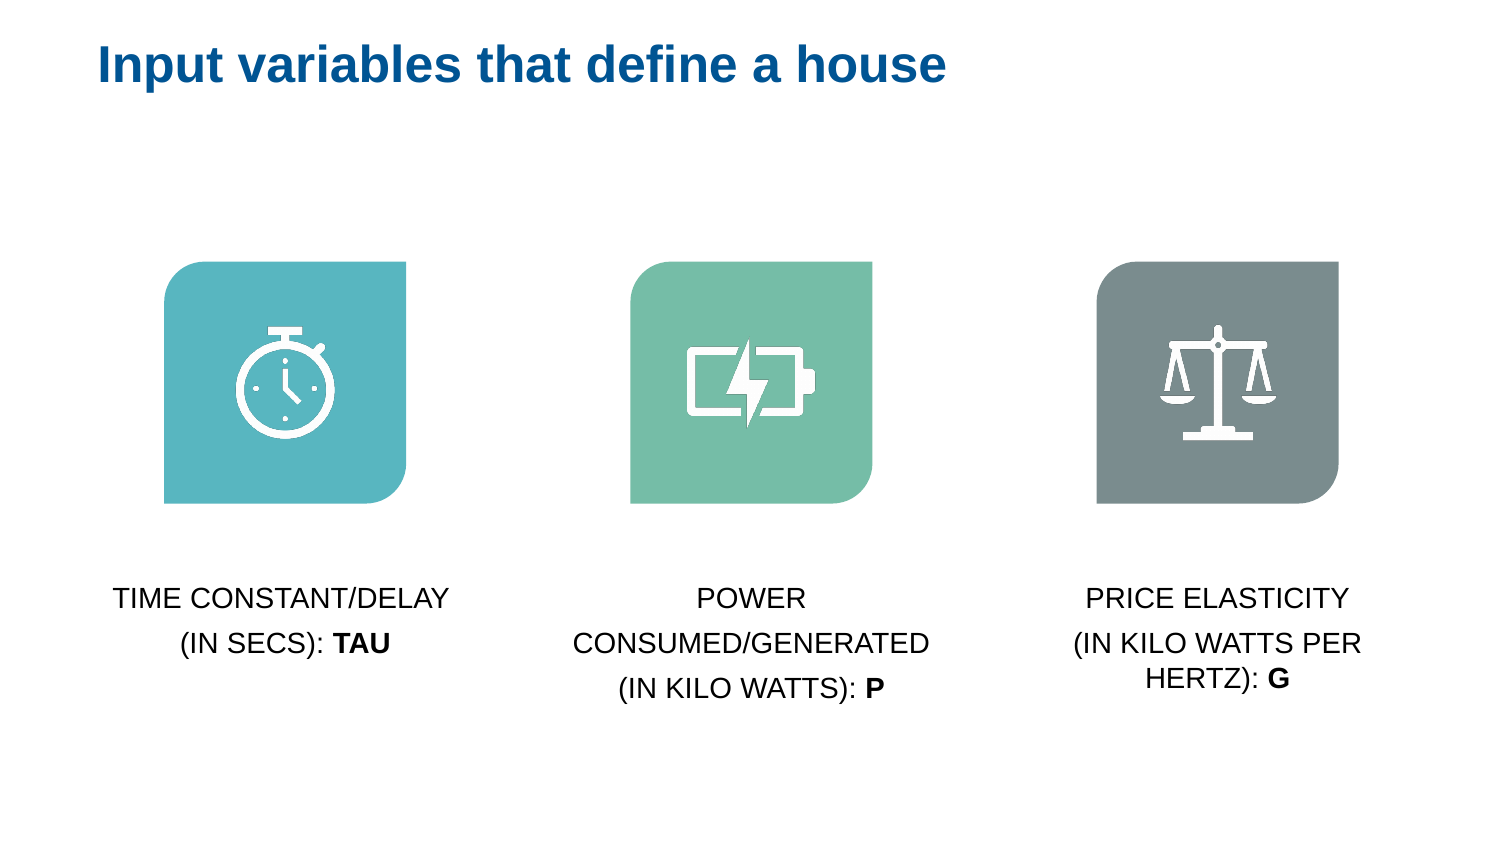

# Input variables that define a house
Time constant/delay
(in secs): tau
Power
consumed/generated
(in kilo watts): p
Price Elasticity
(in kilo watts per Hertz): g